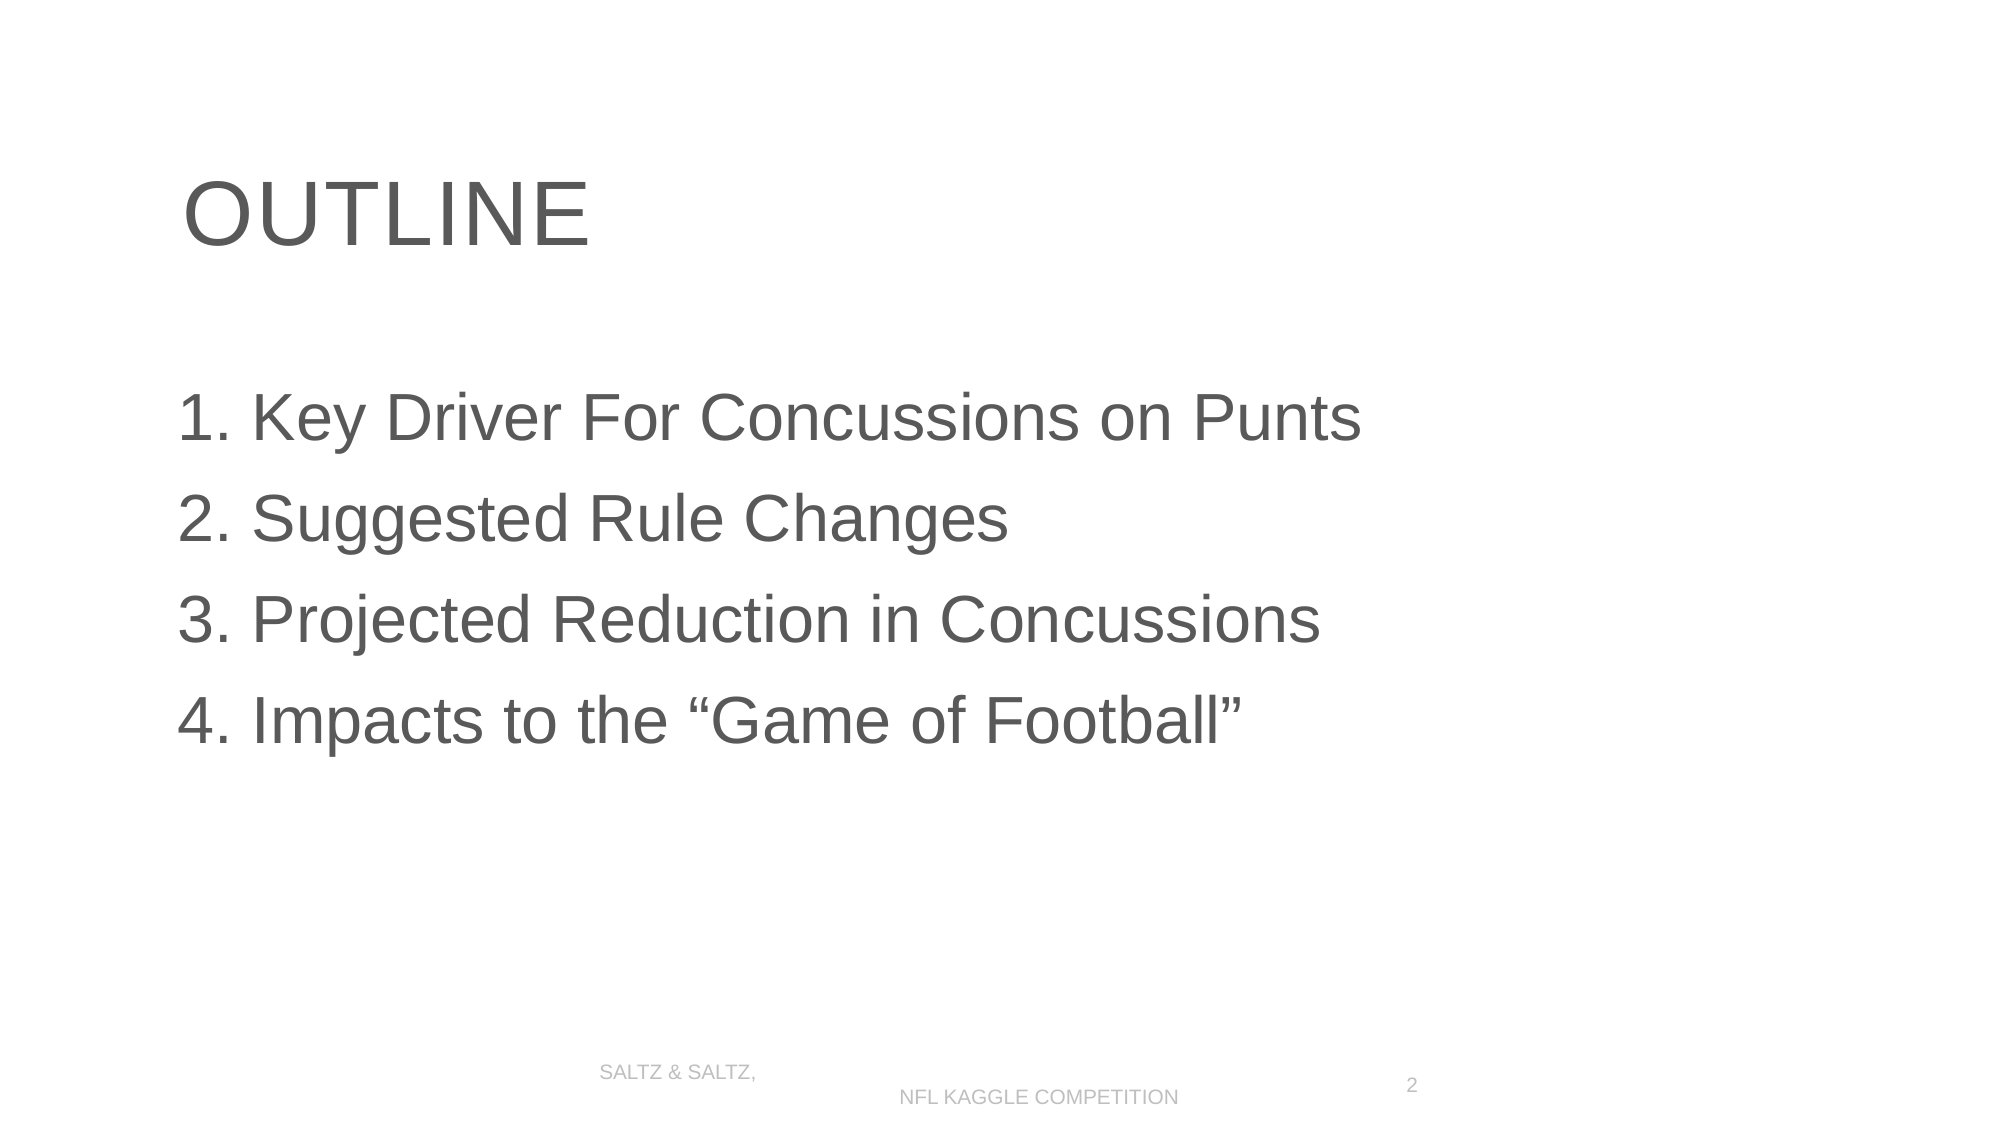

# OUTLINE
1. Key Driver For Concussions on Punts
2. Suggested Rule Changes
3. Projected Reduction in Concussions
4. Impacts to the “Game of Football”

Saltz & Saltz, 						NFL Kaggle Competition
2